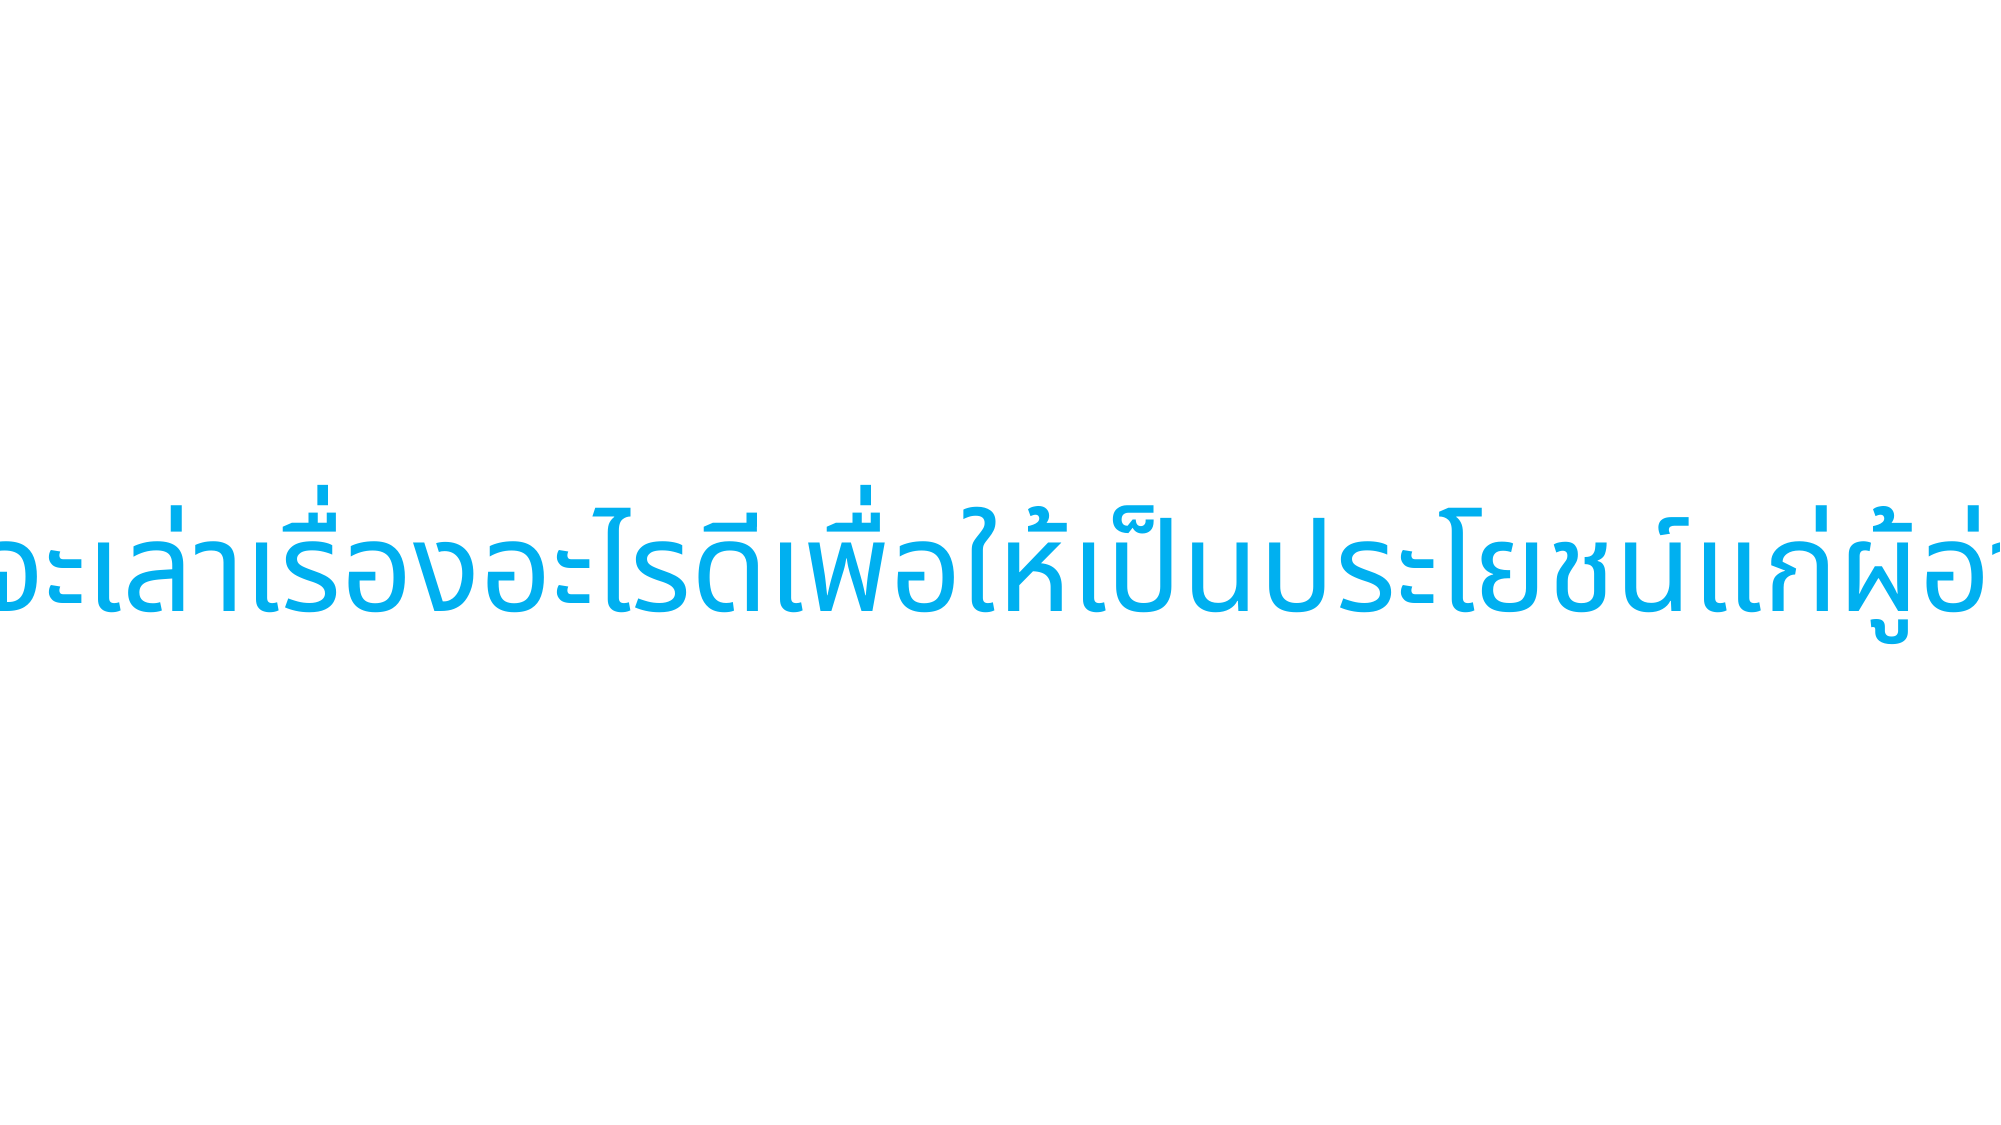

“เราจะเล่าเรื่องอะไรดีเพื่อให้เป็นประโยชน์แก่ผู้อ่าน?”